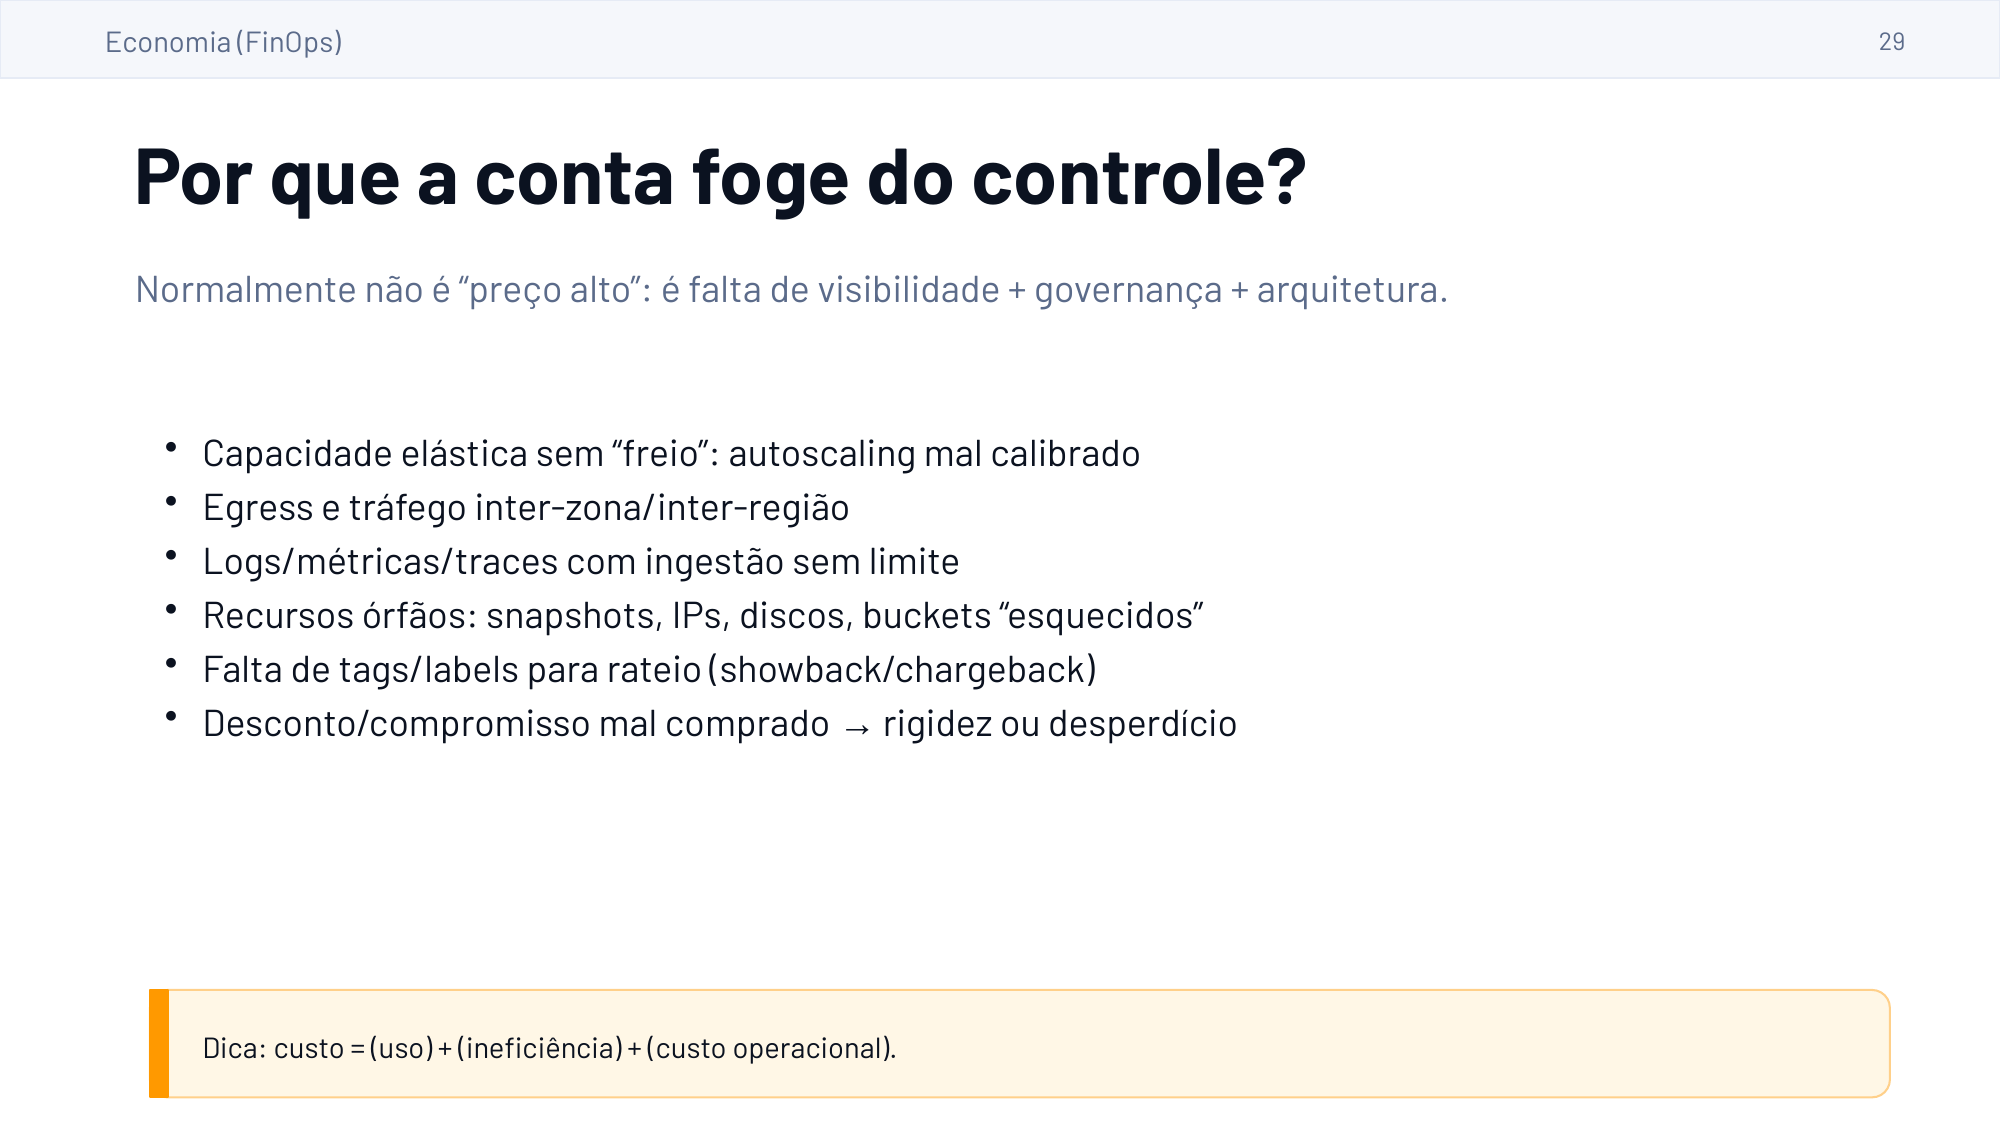

Economia (FinOps)
29
Por que a conta foge do controle?
Normalmente não é “preço alto”: é falta de visibilidade + governança + arquitetura.
Capacidade elástica sem “freio”: autoscaling mal calibrado
Egress e tráfego inter-zona/inter-região
Logs/métricas/traces com ingestão sem limite
Recursos órfãos: snapshots, IPs, discos, buckets “esquecidos”
Falta de tags/labels para rateio (showback/chargeback)
Desconto/compromisso mal comprado → rigidez ou desperdício

Dica: custo = (uso) + (ineficiência) + (custo operacional).